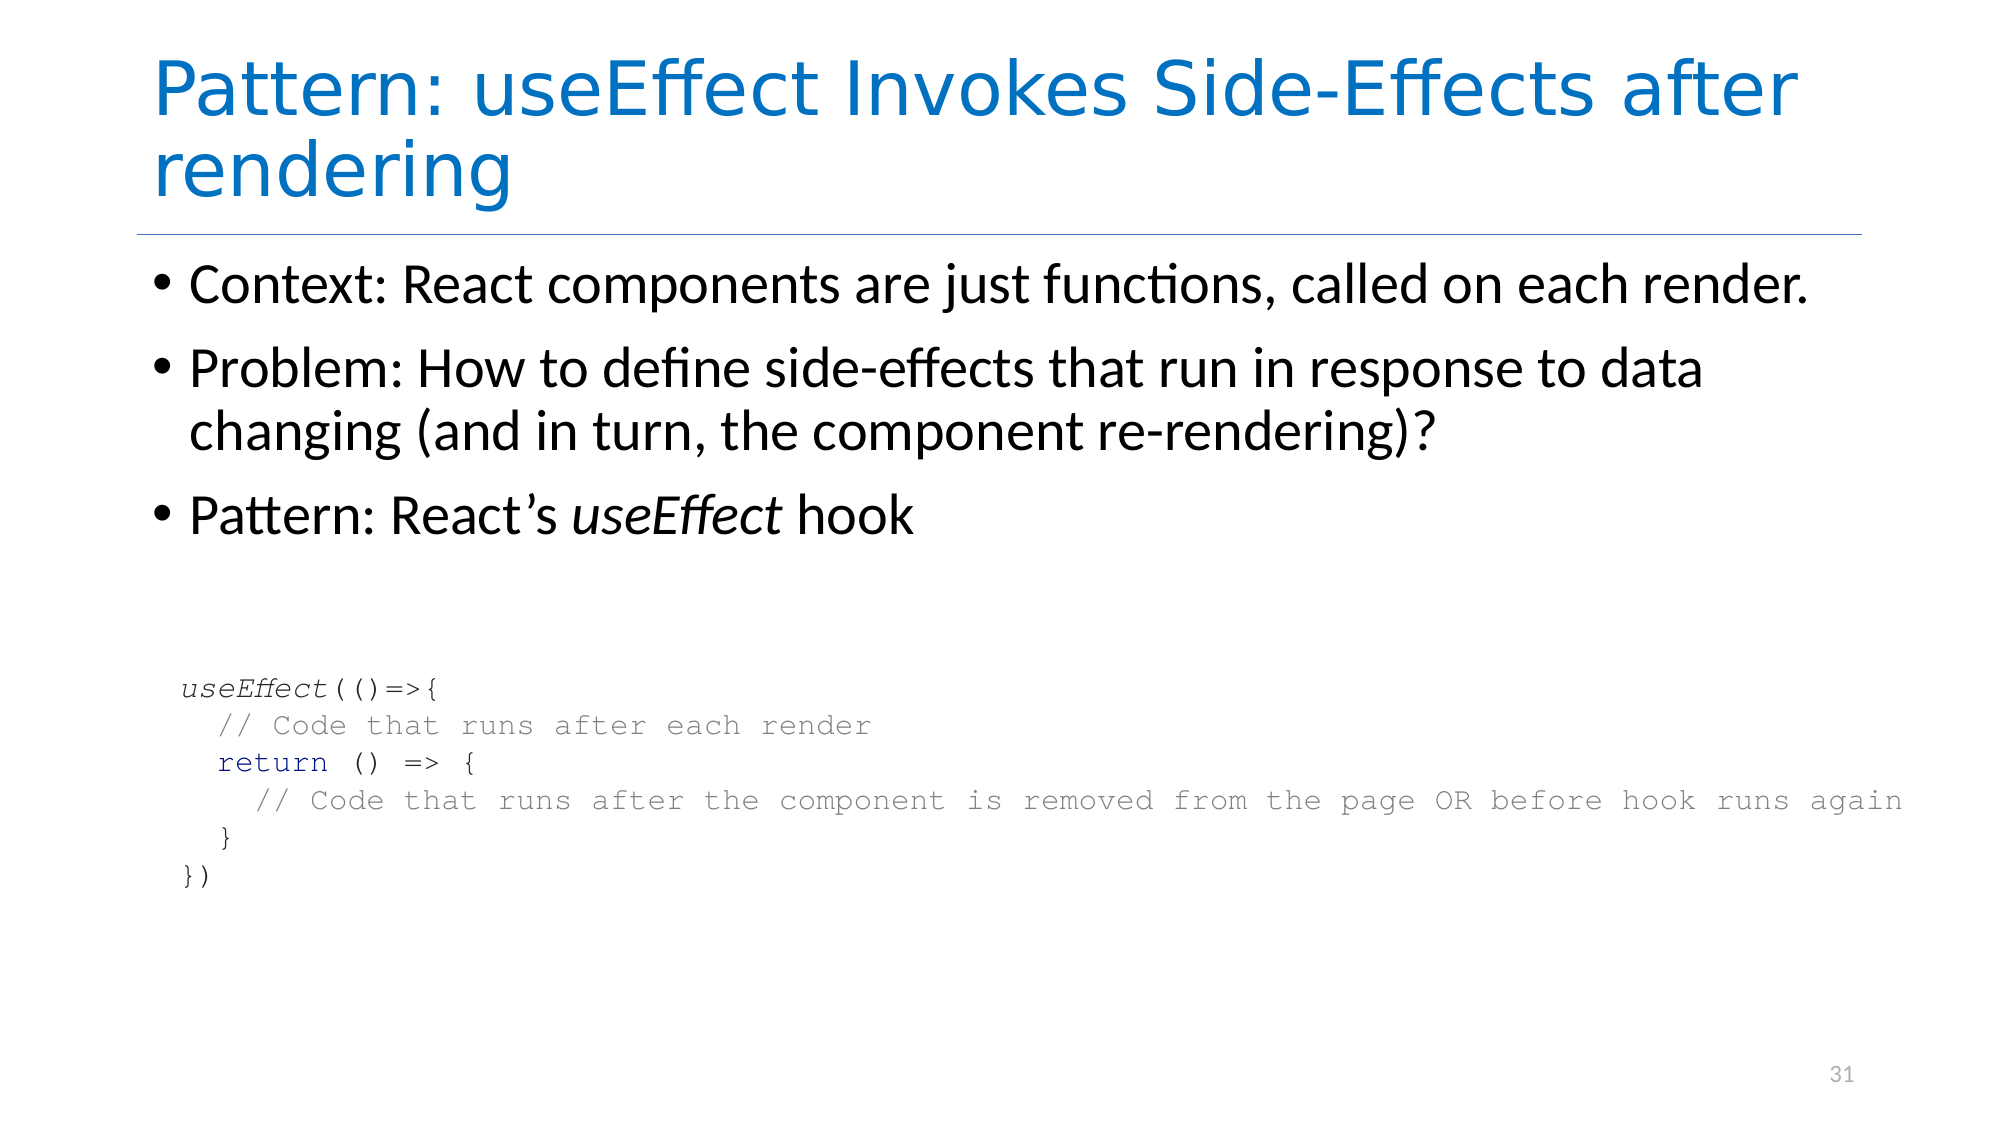

# Pattern: useEffect Invokes Side-Effects after rendering
Context: React components are just functions, called on each render.
Problem: How to define side-effects that run in response to data changing (and in turn, the component re-rendering)?
Pattern: React’s useEffect hook
useEffect(()=>{
  // Code that runs after each render
  return () => {
    // Code that runs after the component is removed from the page OR before hook runs again
  }
})
31